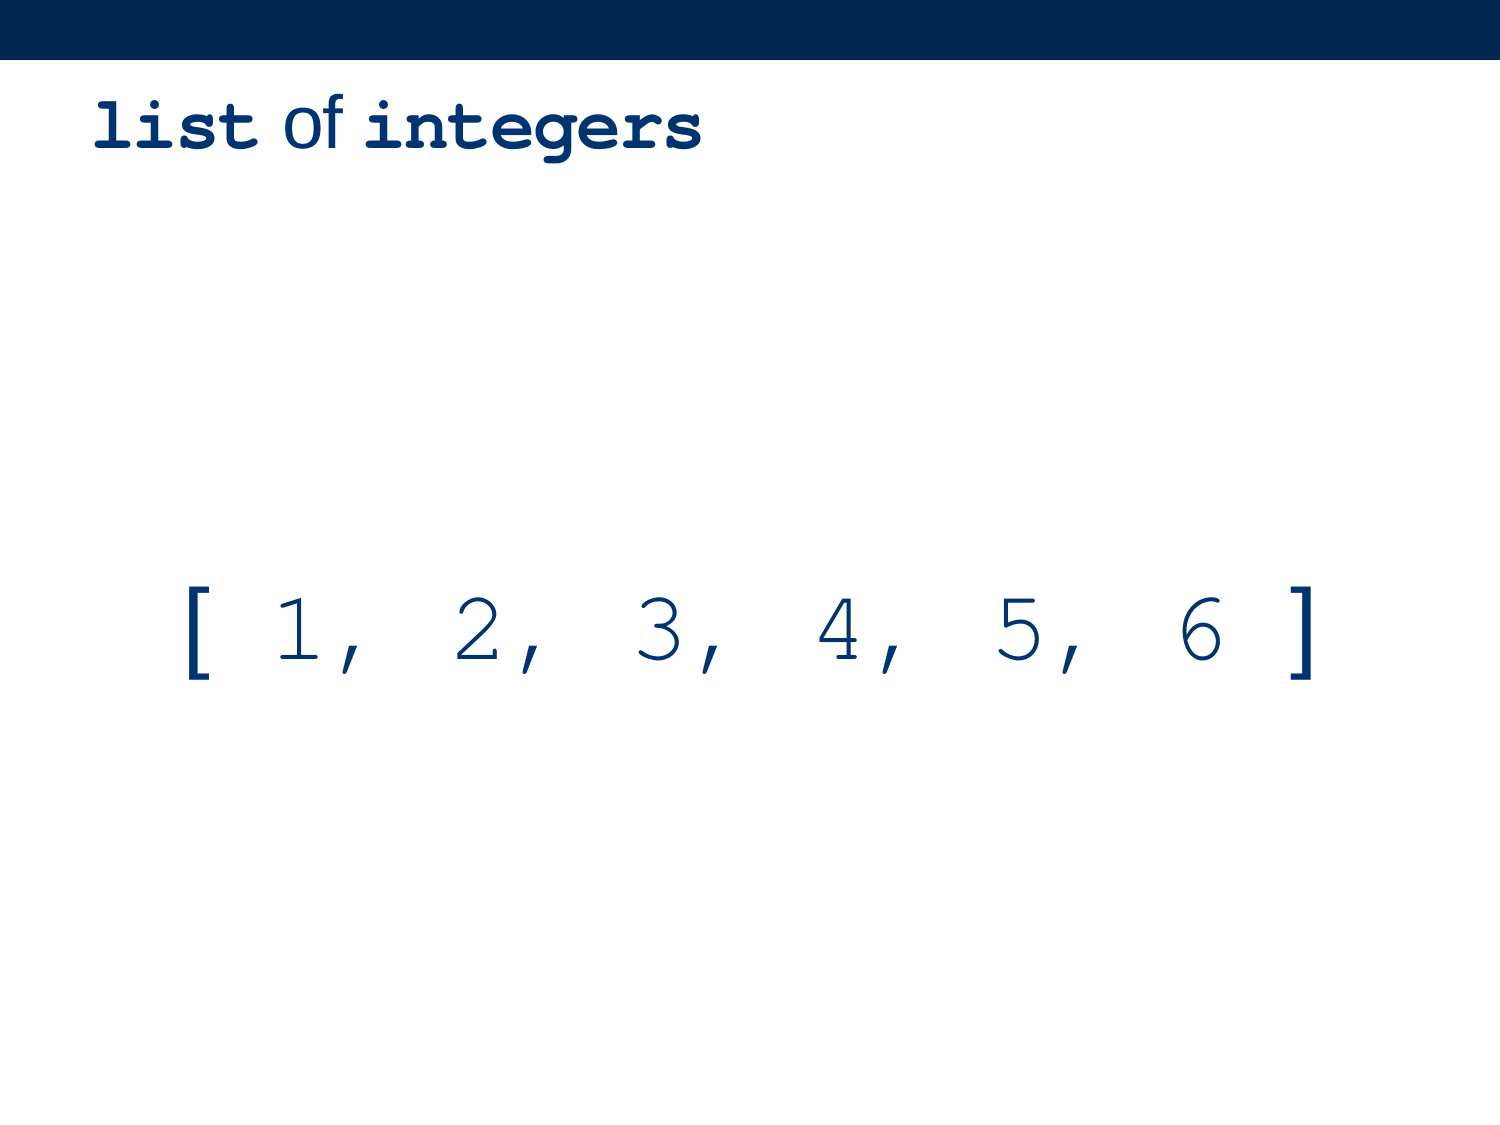

# list of integers

[ 1, 2, 3, 4, 5, 6 ]